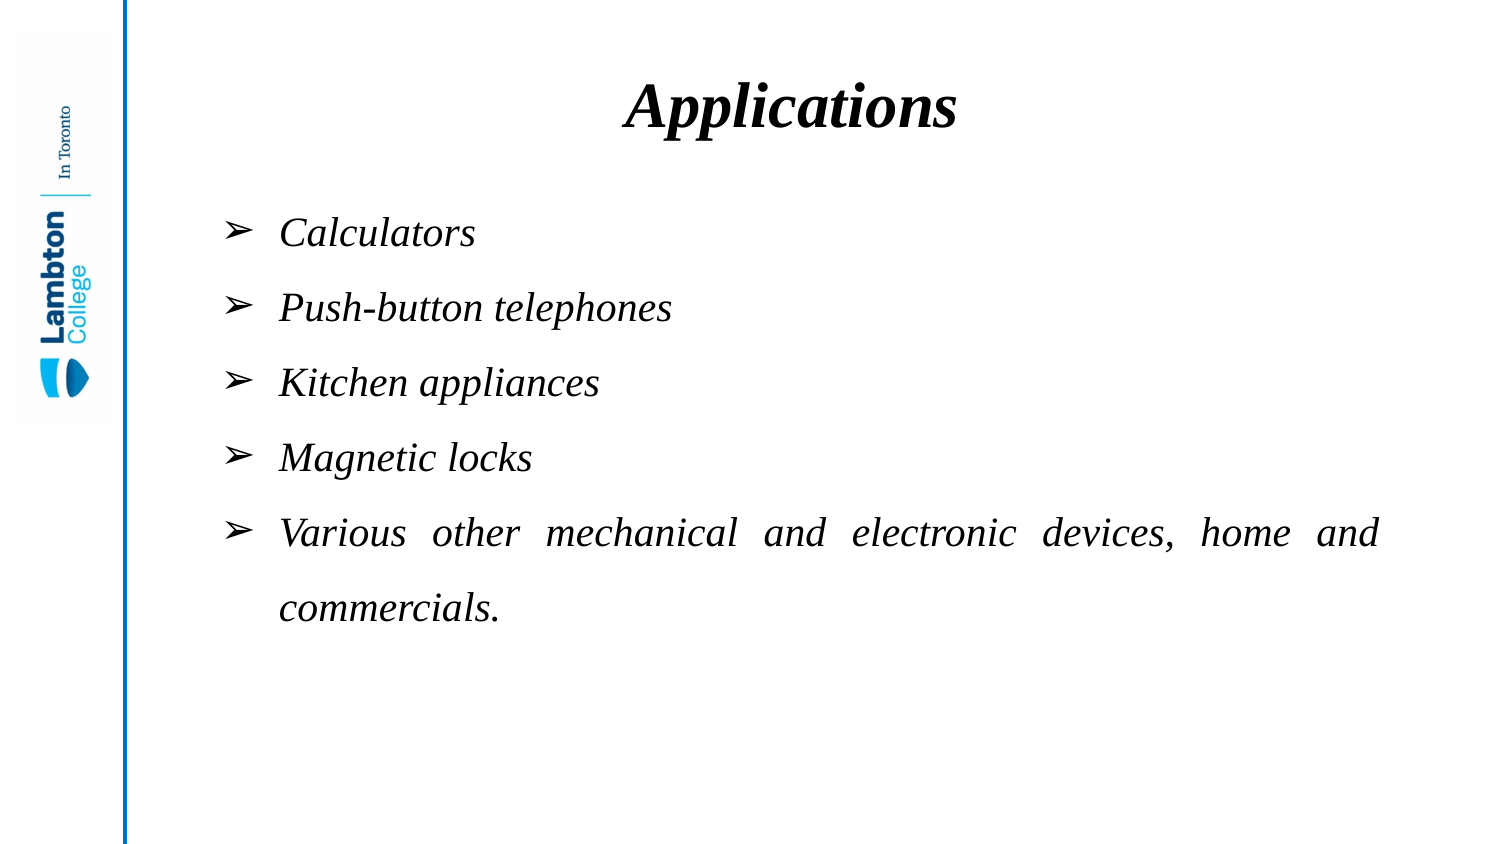

# Applications
Calculators
Push-button telephones
Kitchen appliances
Magnetic locks
Various other mechanical and electronic devices, home and commercials.